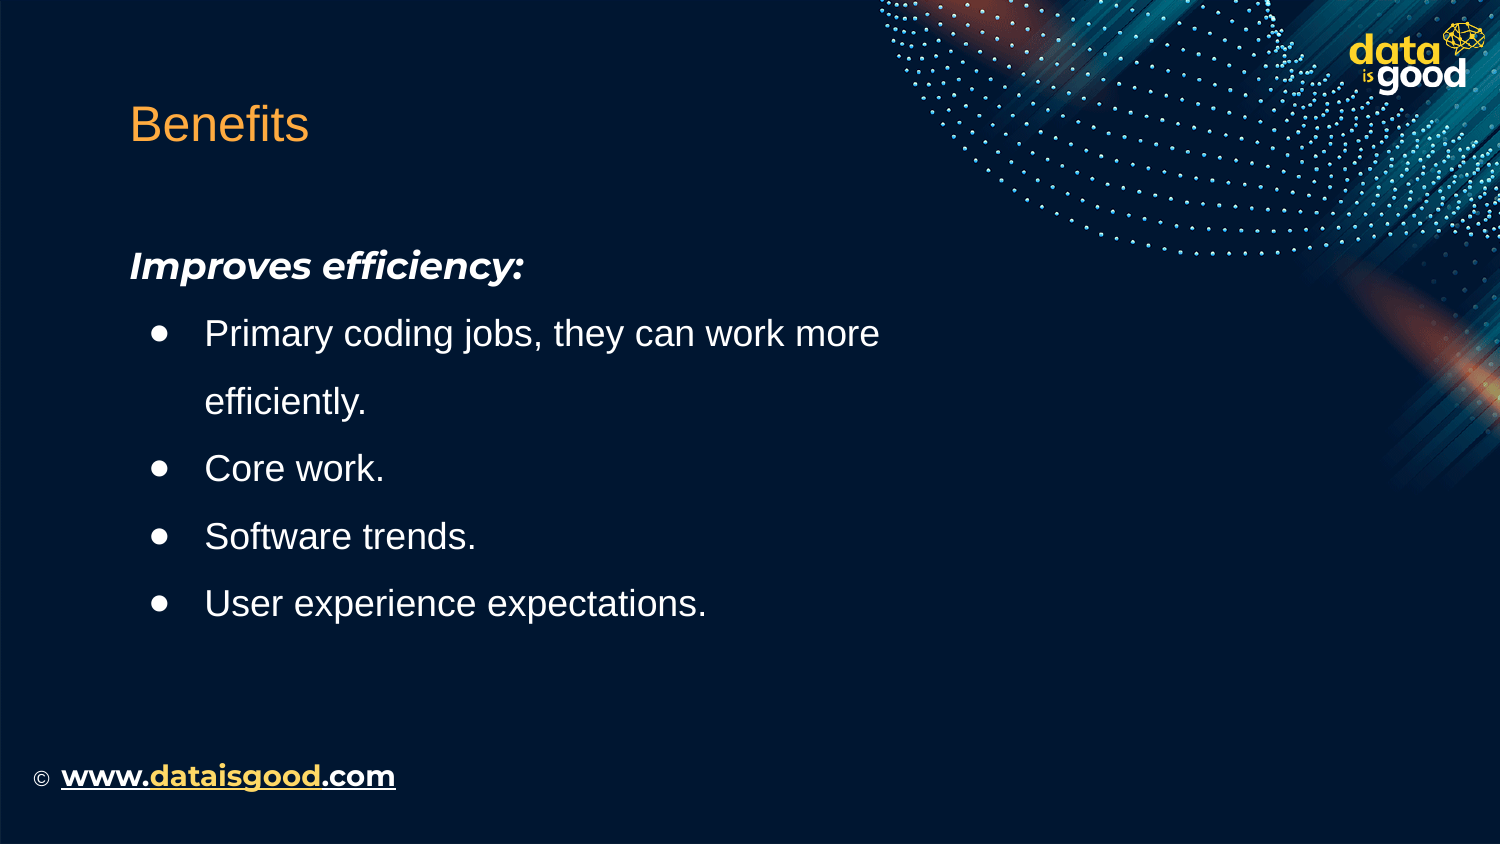

# Benefits
Improves efficiency:
Primary coding jobs, they can work more efficiently.
Core work.
Software trends.
User experience expectations.